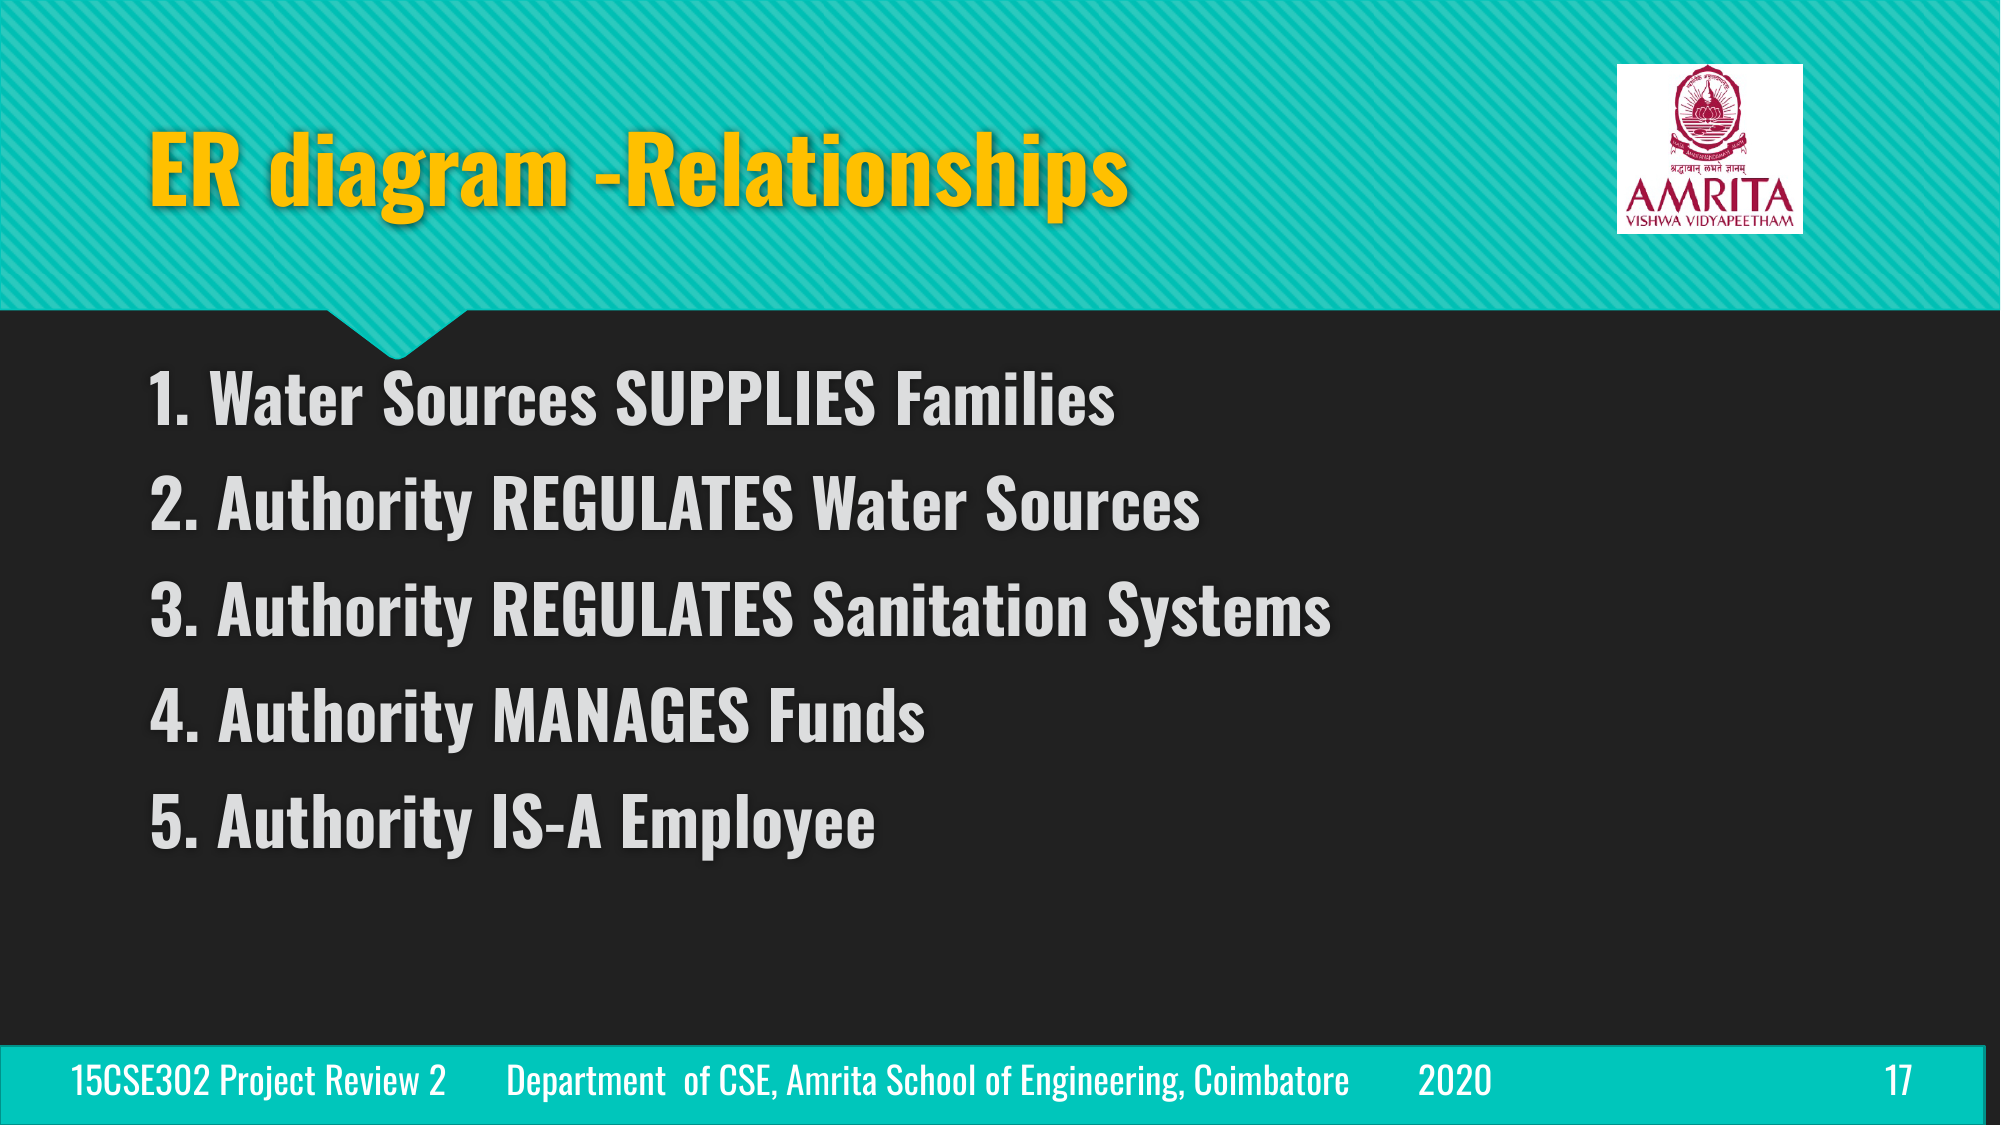

# ER diagram -Relationships
1. Water Sources SUPPLIES Families
2. Authority REGULATES Water Sources
3. Authority REGULATES Sanitation Systems
4. Authority MANAGES Funds
5. Authority IS-A Employee